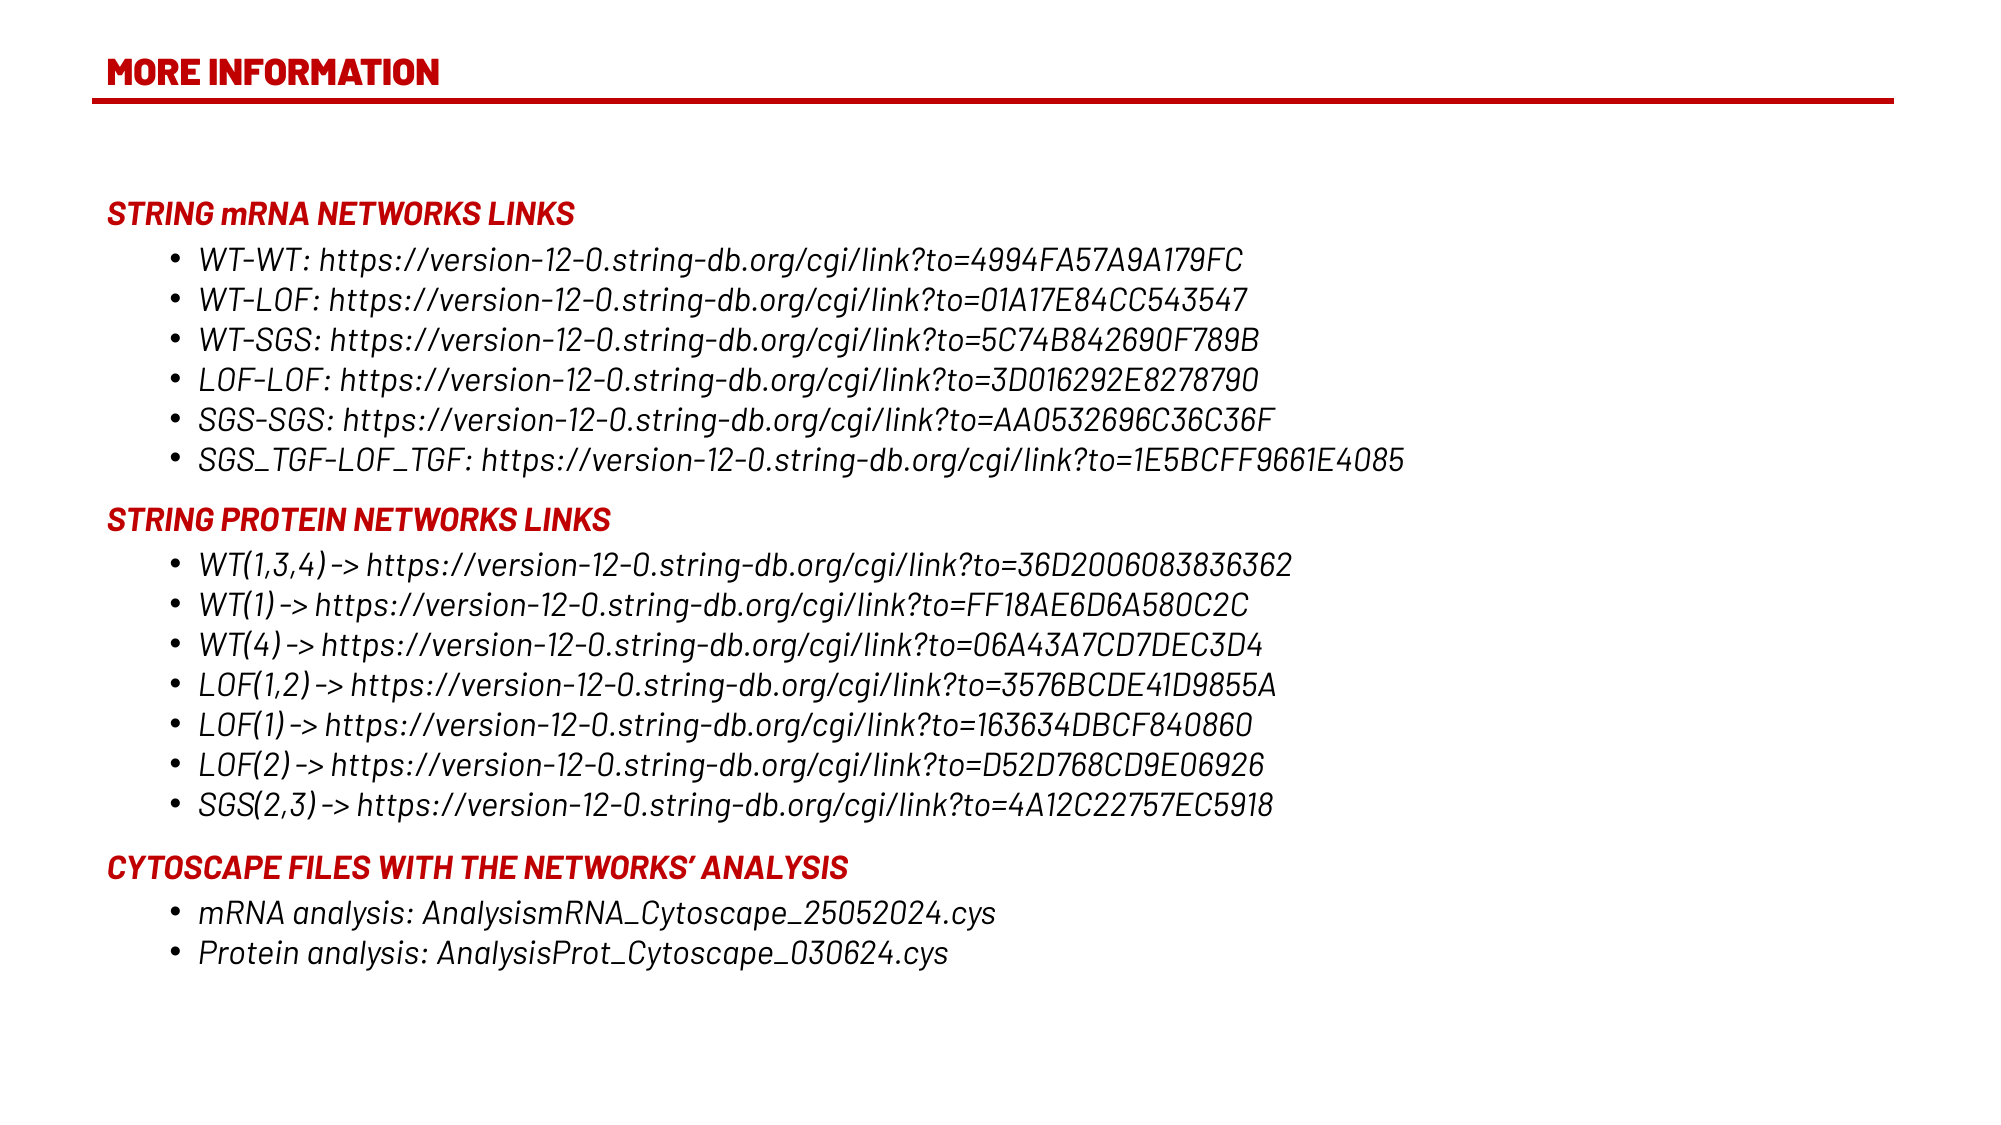

MORE INFORMATION
STRING mRNA NETWORKS LINKS
WT-WT: https://version-12-0.string-db.org/cgi/link?to=4994FA57A9A179FC
WT-LOF: https://version-12-0.string-db.org/cgi/link?to=01A17E84CC543547
WT-SGS: https://version-12-0.string-db.org/cgi/link?to=5C74B842690F789B
LOF-LOF: https://version-12-0.string-db.org/cgi/link?to=3D016292E8278790
SGS-SGS: https://version-12-0.string-db.org/cgi/link?to=AA0532696C36C36F
SGS_TGF-LOF_TGF: https://version-12-0.string-db.org/cgi/link?to=1E5BCFF9661E4085
STRING PROTEIN NETWORKS LINKS
WT(1,3,4) -> https://version-12-0.string-db.org/cgi/link?to=36D2006083836362
WT(1) -> https://version-12-0.string-db.org/cgi/link?to=FF18AE6D6A580C2C
WT(4) -> https://version-12-0.string-db.org/cgi/link?to=06A43A7CD7DEC3D4
LOF(1,2) -> https://version-12-0.string-db.org/cgi/link?to=3576BCDE41D9855A
LOF(1) -> https://version-12-0.string-db.org/cgi/link?to=163634DBCF840860
LOF(2) -> https://version-12-0.string-db.org/cgi/link?to=D52D768CD9E06926
SGS(2,3) -> https://version-12-0.string-db.org/cgi/link?to=4A12C22757EC5918
CYTOSCAPE FILES WITH THE NETWORKS’ ANALYSIS
mRNA analysis: AnalysismRNA_Cytoscape_25052024.cys
Protein analysis: AnalysisProt_Cytoscape_030624.cys